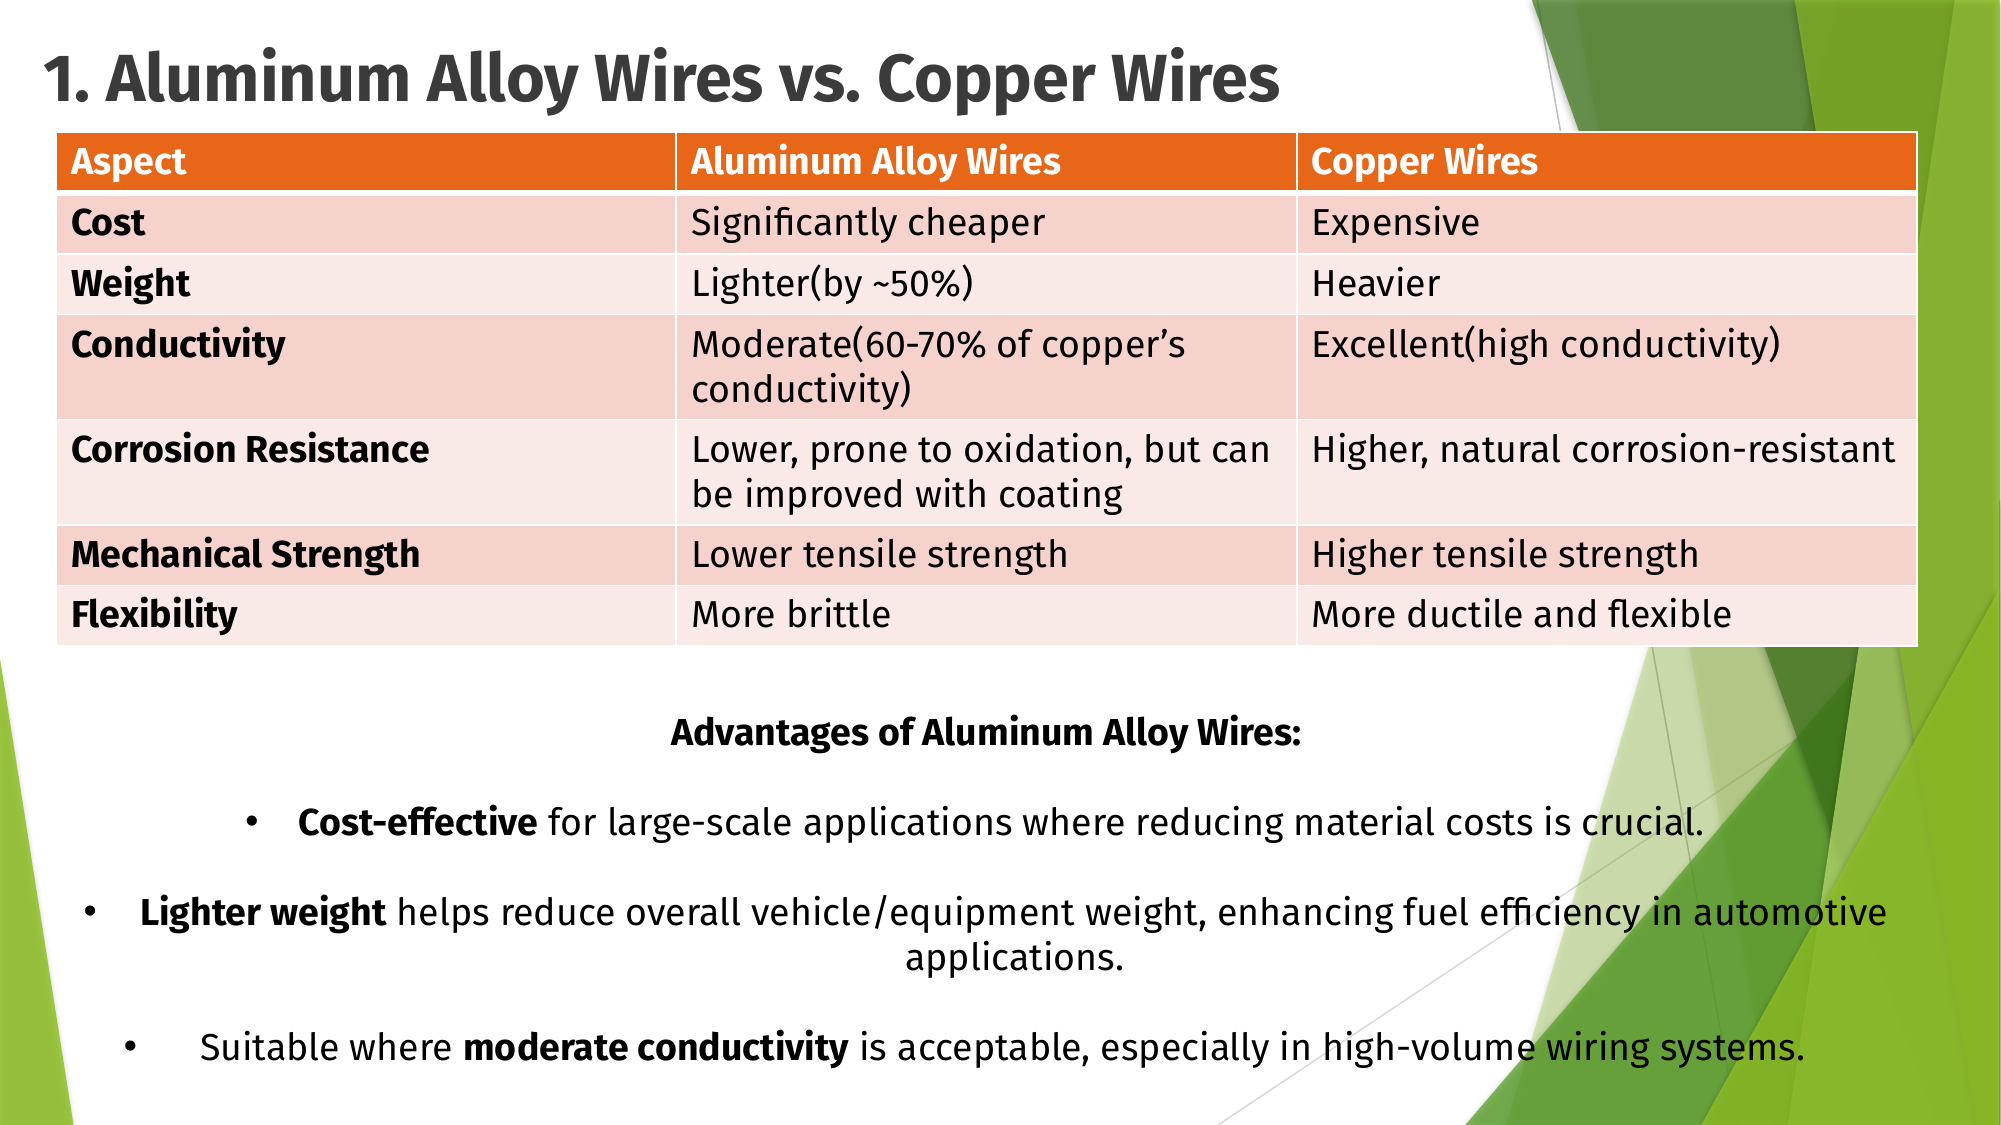

# 1. Aluminum Alloy Wires vs. Copper Wires
| Aspect | Aluminum Alloy Wires | Copper Wires |
| --- | --- | --- |
| Cost | Significantly cheaper | Expensive |
| Weight | Lighter(by ~50%) | Heavier |
| Conductivity | Moderate(60-70% of copper’s conductivity) | Excellent(high conductivity) |
| Corrosion Resistance | Lower, prone to oxidation, but can be improved with coating | Higher, natural corrosion-resistant |
| Mechanical Strength | Lower tensile strength | Higher tensile strength |
| Flexibility | More brittle | More ductile and flexible |
Advantages of Aluminum Alloy Wires:

  Cost-effective for large-scale applications where reducing material costs is crucial.

Lighter weight helps reduce overall vehicle/equipment weight, enhancing fuel efficiency in automotive applications.

  Suitable where moderate conductivity is acceptable, especially in high-volume wiring systems.